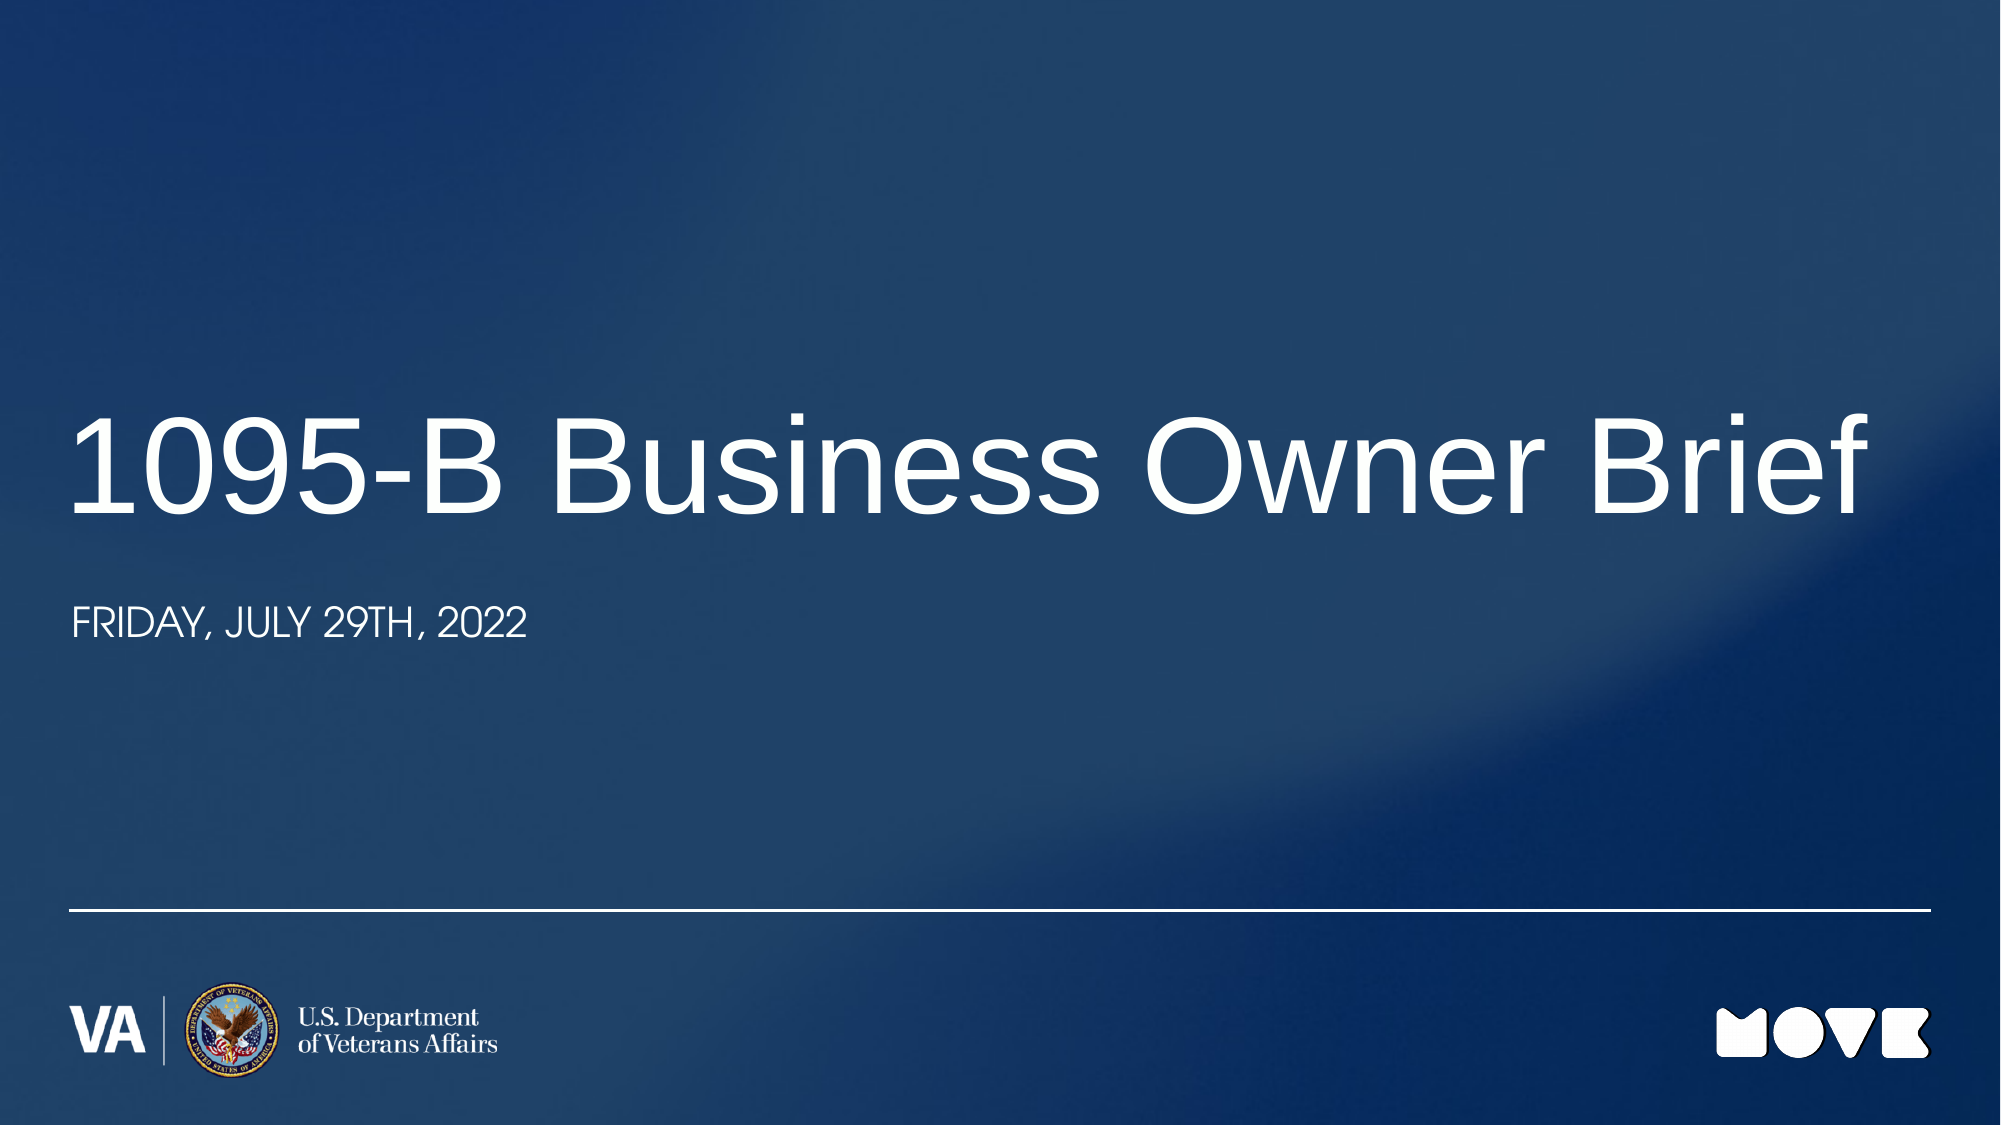

# 1095-B Business Owner Brief
FRIDAY, JULY 29TH, 2022